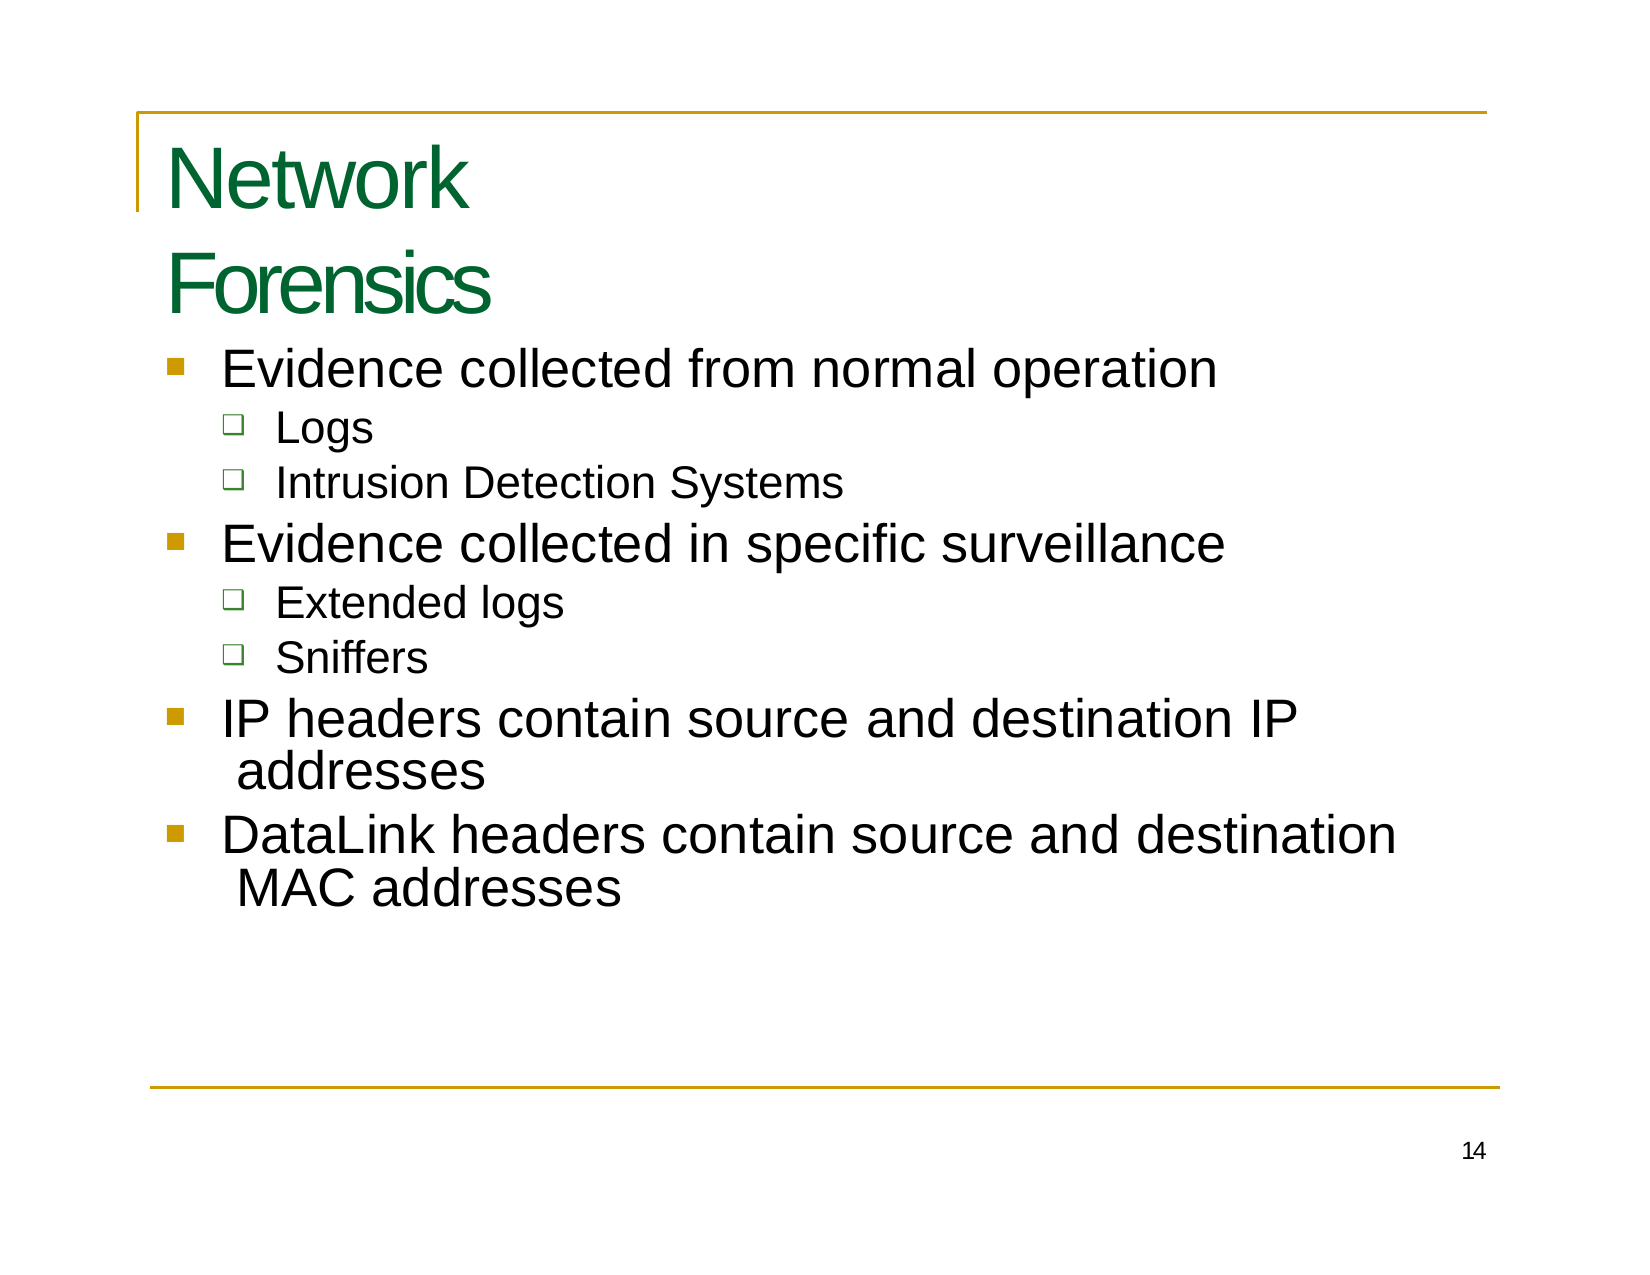

# Network Forensics
Evidence collected from normal operation
Logs
Intrusion Detection Systems
Evidence collected in specific surveillance
Extended logs
Sniffers
IP headers contain source and destination IP  addresses
DataLink headers contain source and destination  MAC addresses
14